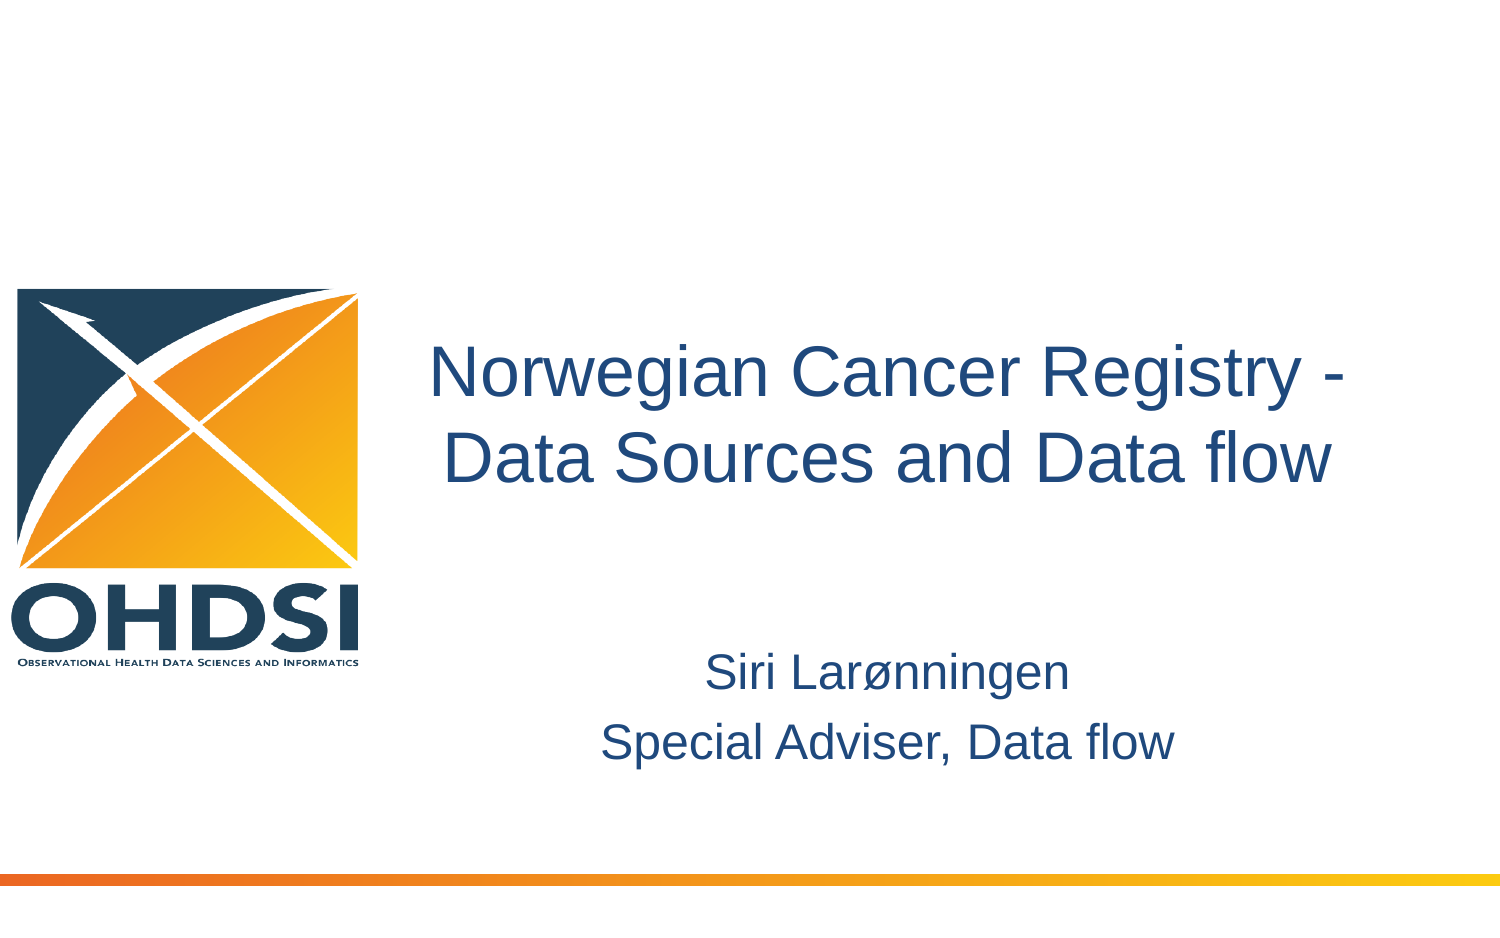

# Norwegian Cancer Registry -Data Sources and Data flow

Siri Larønningen
Special Adviser, Data flow